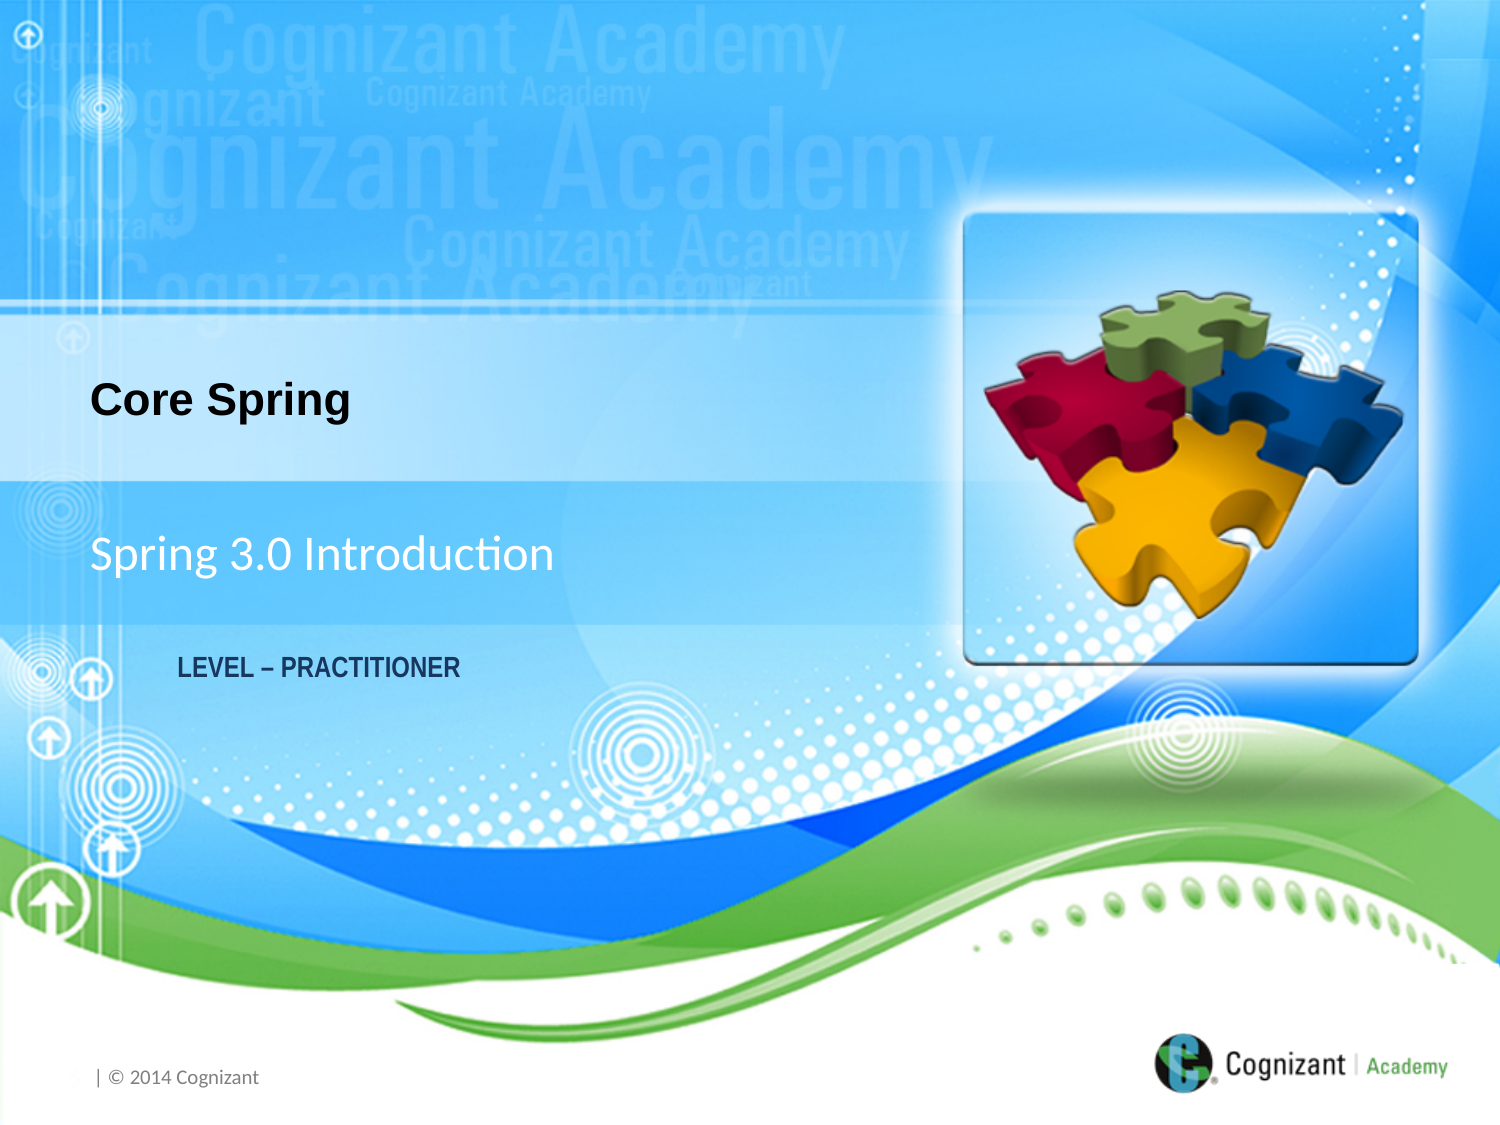

Core Spring
Spring 3.0 Introduction
LEVEL – PRACTITIONER